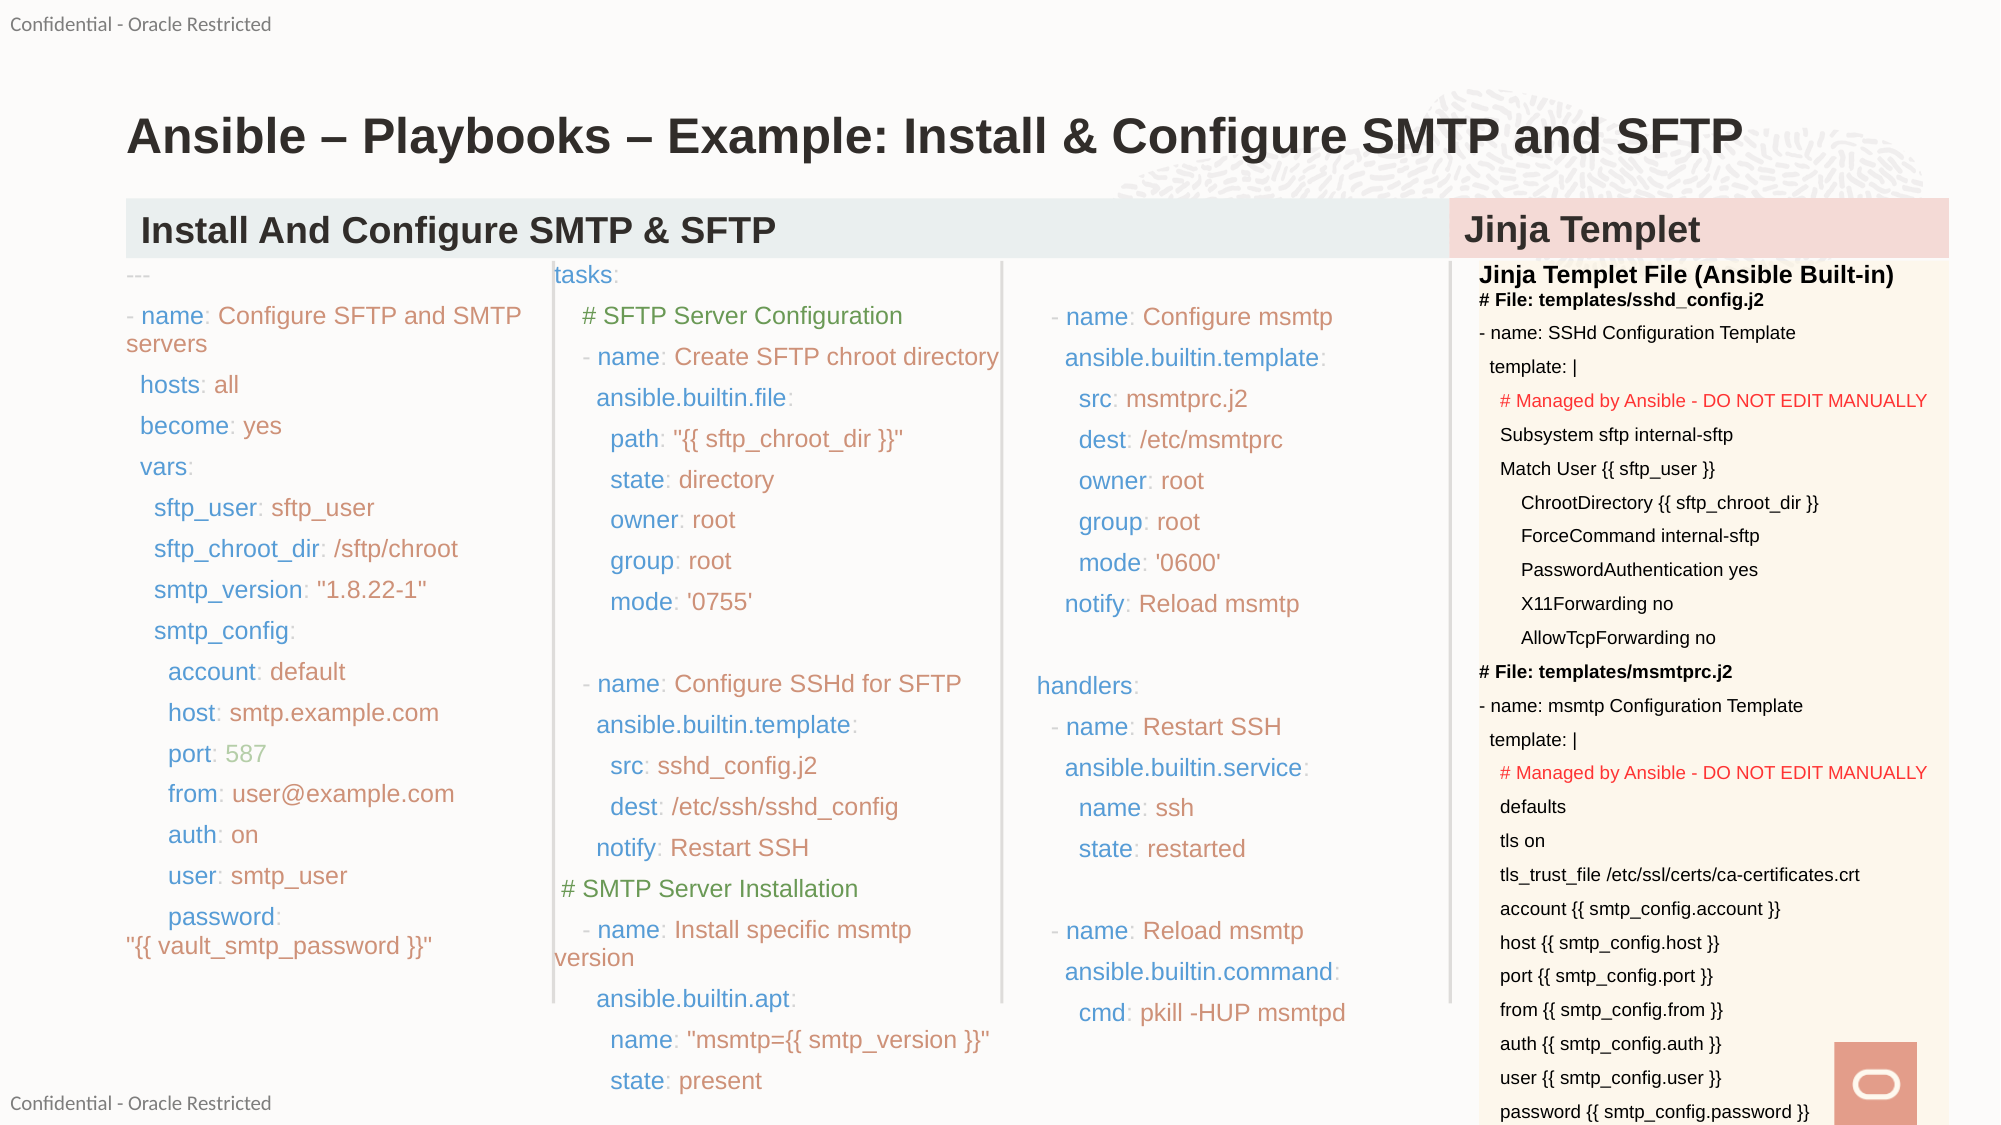

# Ansible – Playbooks – Example: Install & Configure SMTP and SFTP
Jinja Templet
Install And Configure SMTP & SFTP
---
- name: Configure SFTP and SMTP servers
  hosts: all
  become: yes
  vars:
    sftp_user: sftp_user
    sftp_chroot_dir: /sftp/chroot
    smtp_version: "1.8.22-1"
    smtp_config:
      account: default
      host: smtp.example.com
      port: 587
      from: user@example.com
      auth: on
      user: smtp_user
      password: "{{ vault_smtp_password }}"

tasks:
    # SFTP Server Configuration
    - name: Create SFTP chroot directory
      ansible.builtin.file:
        path: "{{ sftp_chroot_dir }}"
        state: directory
        owner: root
        group: root
        mode: '0755'

    - name: Configure SSHd for SFTP
      ansible.builtin.template:
        src: sshd_config.j2
        dest: /etc/ssh/sshd_config
      notify: Restart SSH
 # SMTP Server Installation
    - name: Install specific msmtp version
      ansible.builtin.apt:
        name: "msmtp={{ smtp_version }}"
        state: present

    - name: Configure msmtp
      ansible.builtin.template:
        src: msmtprc.j2
        dest: /etc/msmtprc
        owner: root
        group: root
        mode: '0600'
      notify: Reload msmtp

  handlers:
    - name: Restart SSH
      ansible.builtin.service:
        name: ssh
        state: restarted

    - name: Reload msmtp
      ansible.builtin.command:
        cmd: pkill -HUP msmtpd
Jinja Templet File (Ansible Built-in)
# File: templates/sshd_config.j2
- name: SSHd Configuration Template
  template: |
    # Managed by Ansible - DO NOT EDIT MANUALLY
    Subsystem sftp internal-sftp
    Match User {{ sftp_user }}
        ChrootDirectory {{ sftp_chroot_dir }}
        ForceCommand internal-sftp
        PasswordAuthentication yes
        X11Forwarding no
        AllowTcpForwarding no
# File: templates/msmtprc.j2
- name: msmtp Configuration Template
  template: |
    # Managed by Ansible - DO NOT EDIT MANUALLY
    defaults
    tls on
    tls_trust_file /etc/ssl/certs/ca-certificates.crt
    account {{ smtp_config.account }}
    host {{ smtp_config.host }}
    port {{ smtp_config.port }}
    from {{ smtp_config.from }}
    auth {{ smtp_config.auth }}
    user {{ smtp_config.user }}
    password {{ smtp_config.password }}